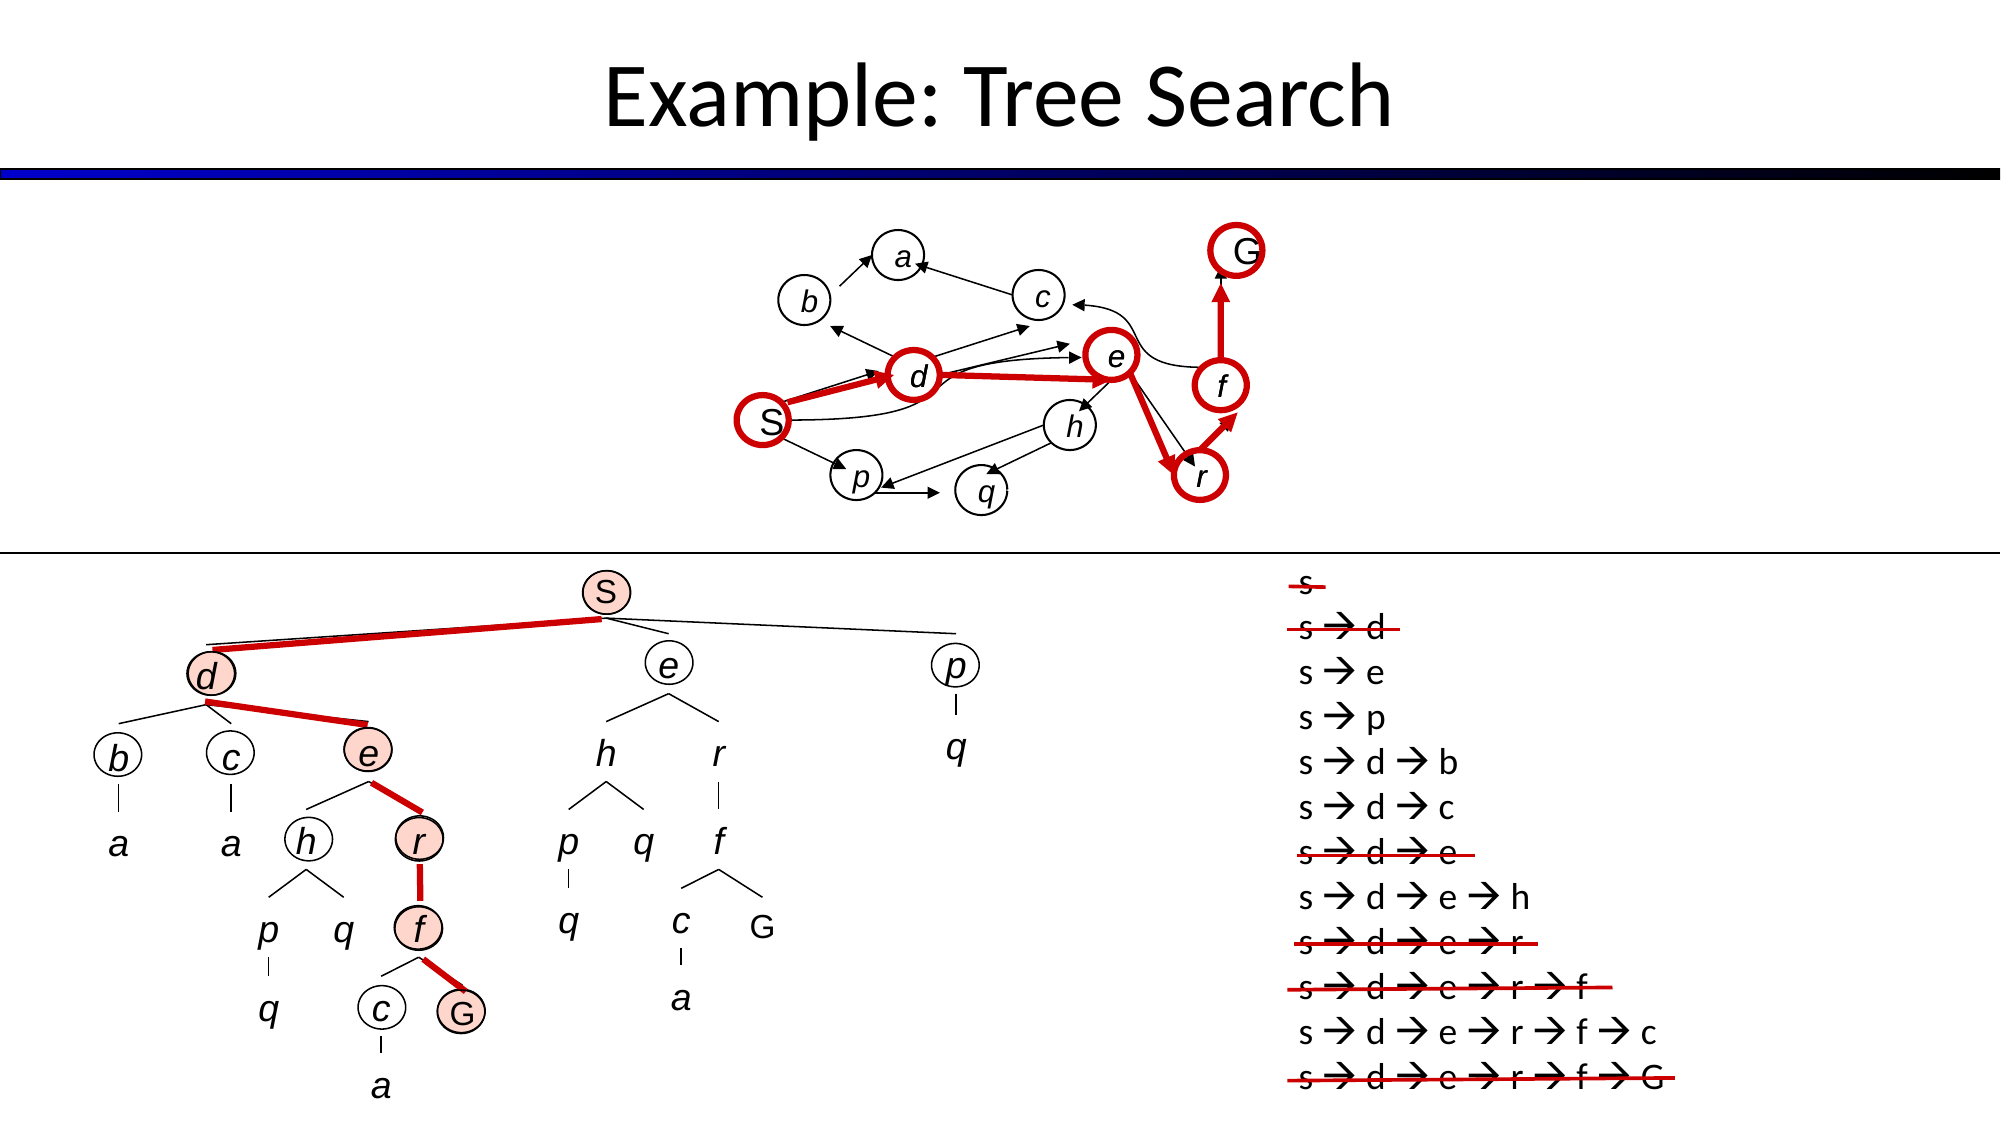

# Example: Tree Search

G
a
c
b
e
d
f
S
h
p
r
q
e
d
f

r
s
s 🡪 d
s 🡪 e
s 🡪 p
s 🡪 d 🡪 b
s 🡪 d 🡪 c
s 🡪 d 🡪 e
s 🡪 d 🡪 e 🡪 h
s 🡪 d 🡪 e 🡪 r
s 🡪 d 🡪 e 🡪 r 🡪 f
s 🡪 d 🡪 e 🡪 r 🡪 f 🡪 c
s 🡪 d 🡪 e 🡪 r 🡪 f 🡪 G
S

e

p

d

h
r
q
f
c
G
a
q
e

c

b

a
a
p
h

r

p
q
q
q
f

c

G

a